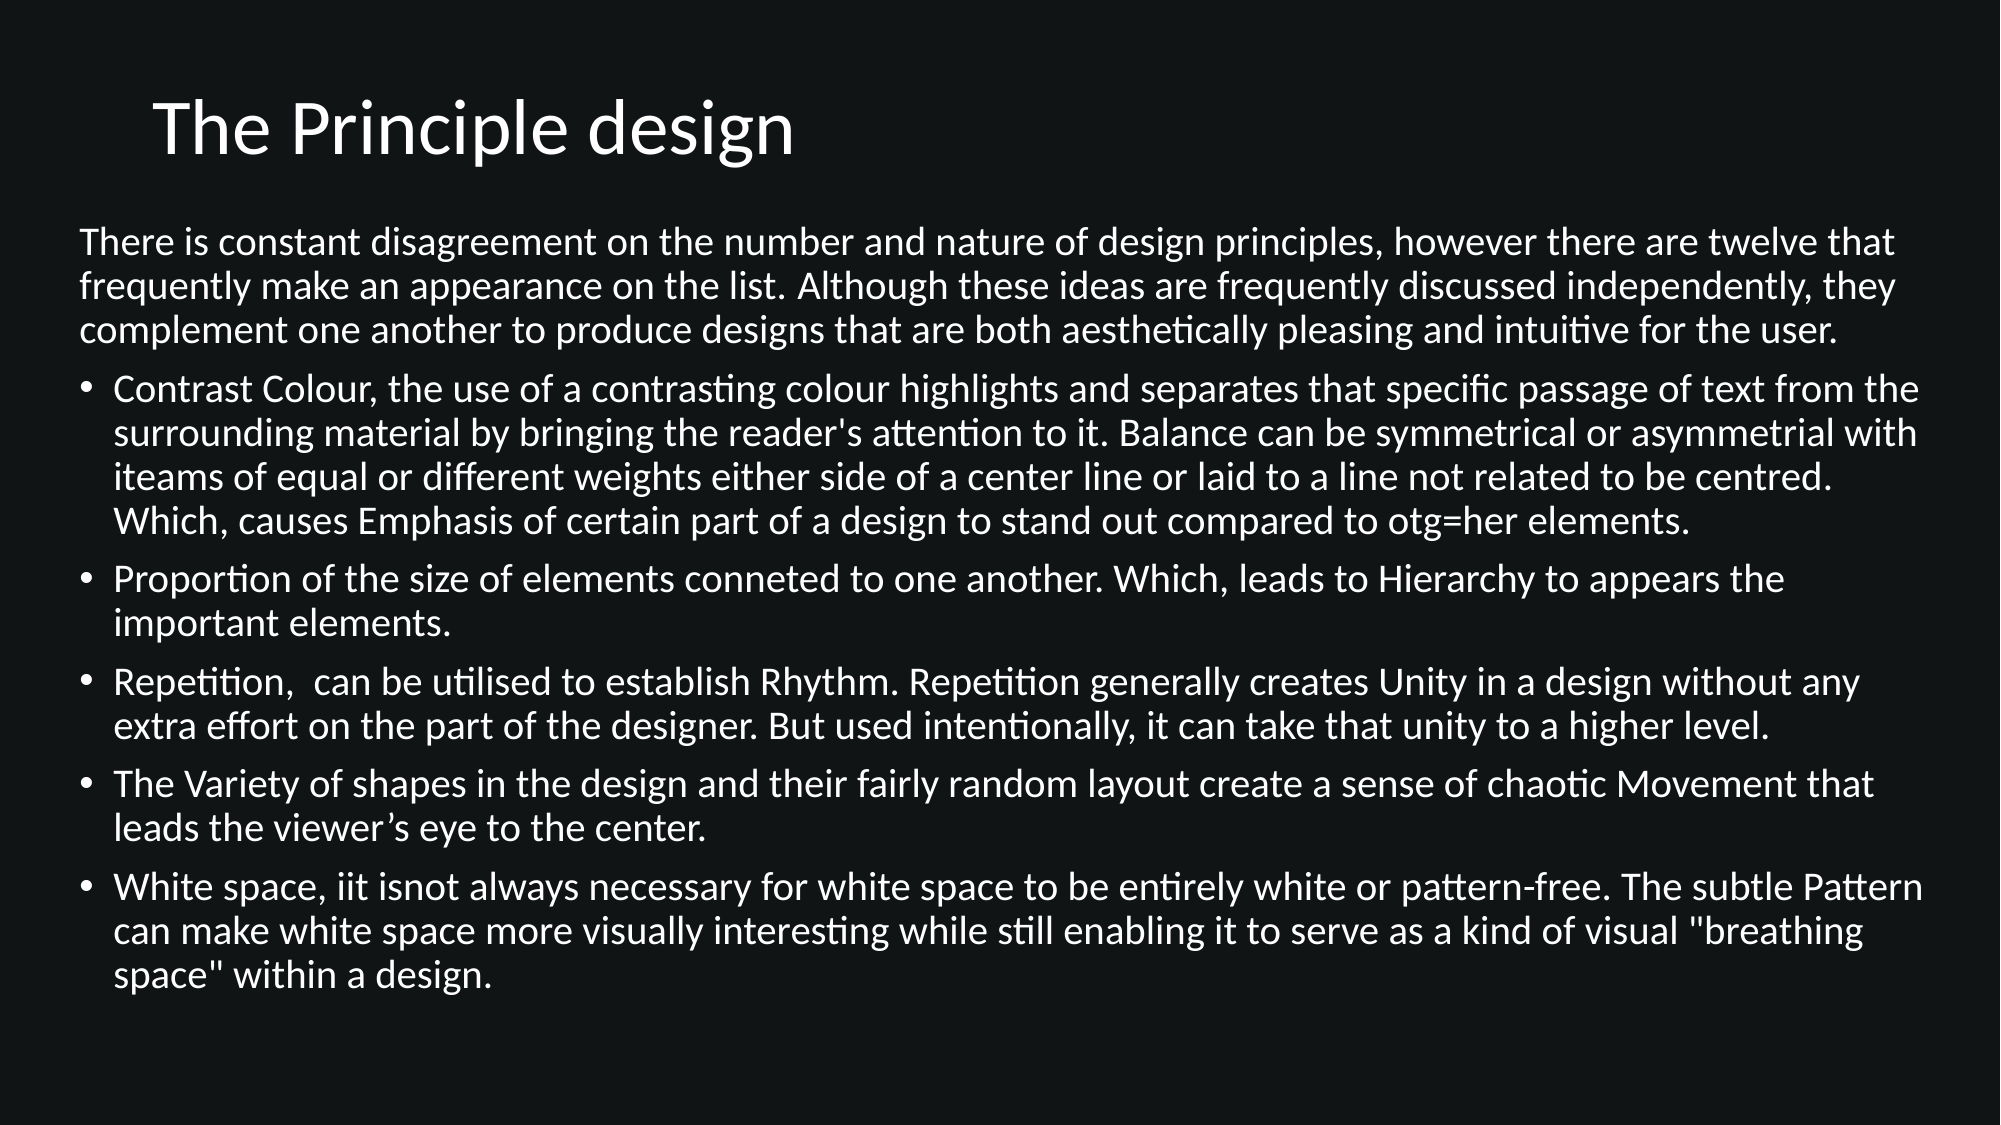

# The Principle design
There is constant disagreement on the number and nature of design principles, however there are twelve that frequently make an appearance on the list. Although these ideas are frequently discussed independently, they complement one another to produce designs that are both aesthetically pleasing and intuitive for the user.
Contrast Colour, the use of a contrasting colour highlights and separates that specific passage of text from the surrounding material by bringing the reader's attention to it. Balance can be symmetrical or asymmetrial with iteams of equal or different weights either side of a center line or laid to a line not related to be centred. Which, causes Emphasis of certain part of a design to stand out compared to otg=her elements.
Proportion of the size of elements conneted to one another. Which, leads to Hierarchy to appears the important elements.
Repetition,  can be utilised to establish Rhythm. Repetition generally creates Unity in a design without any extra effort on the part of the designer. But used intentionally, it can take that unity to a higher level.
The Variety of shapes in the design and their fairly random layout create a sense of chaotic Movement that leads the viewer’s eye to the center.
White space, iit isnot always necessary for white space to be entirely white or pattern-free. The subtle Pattern can make white space more visually interesting while still enabling it to serve as a kind of visual "breathing space" within a design.